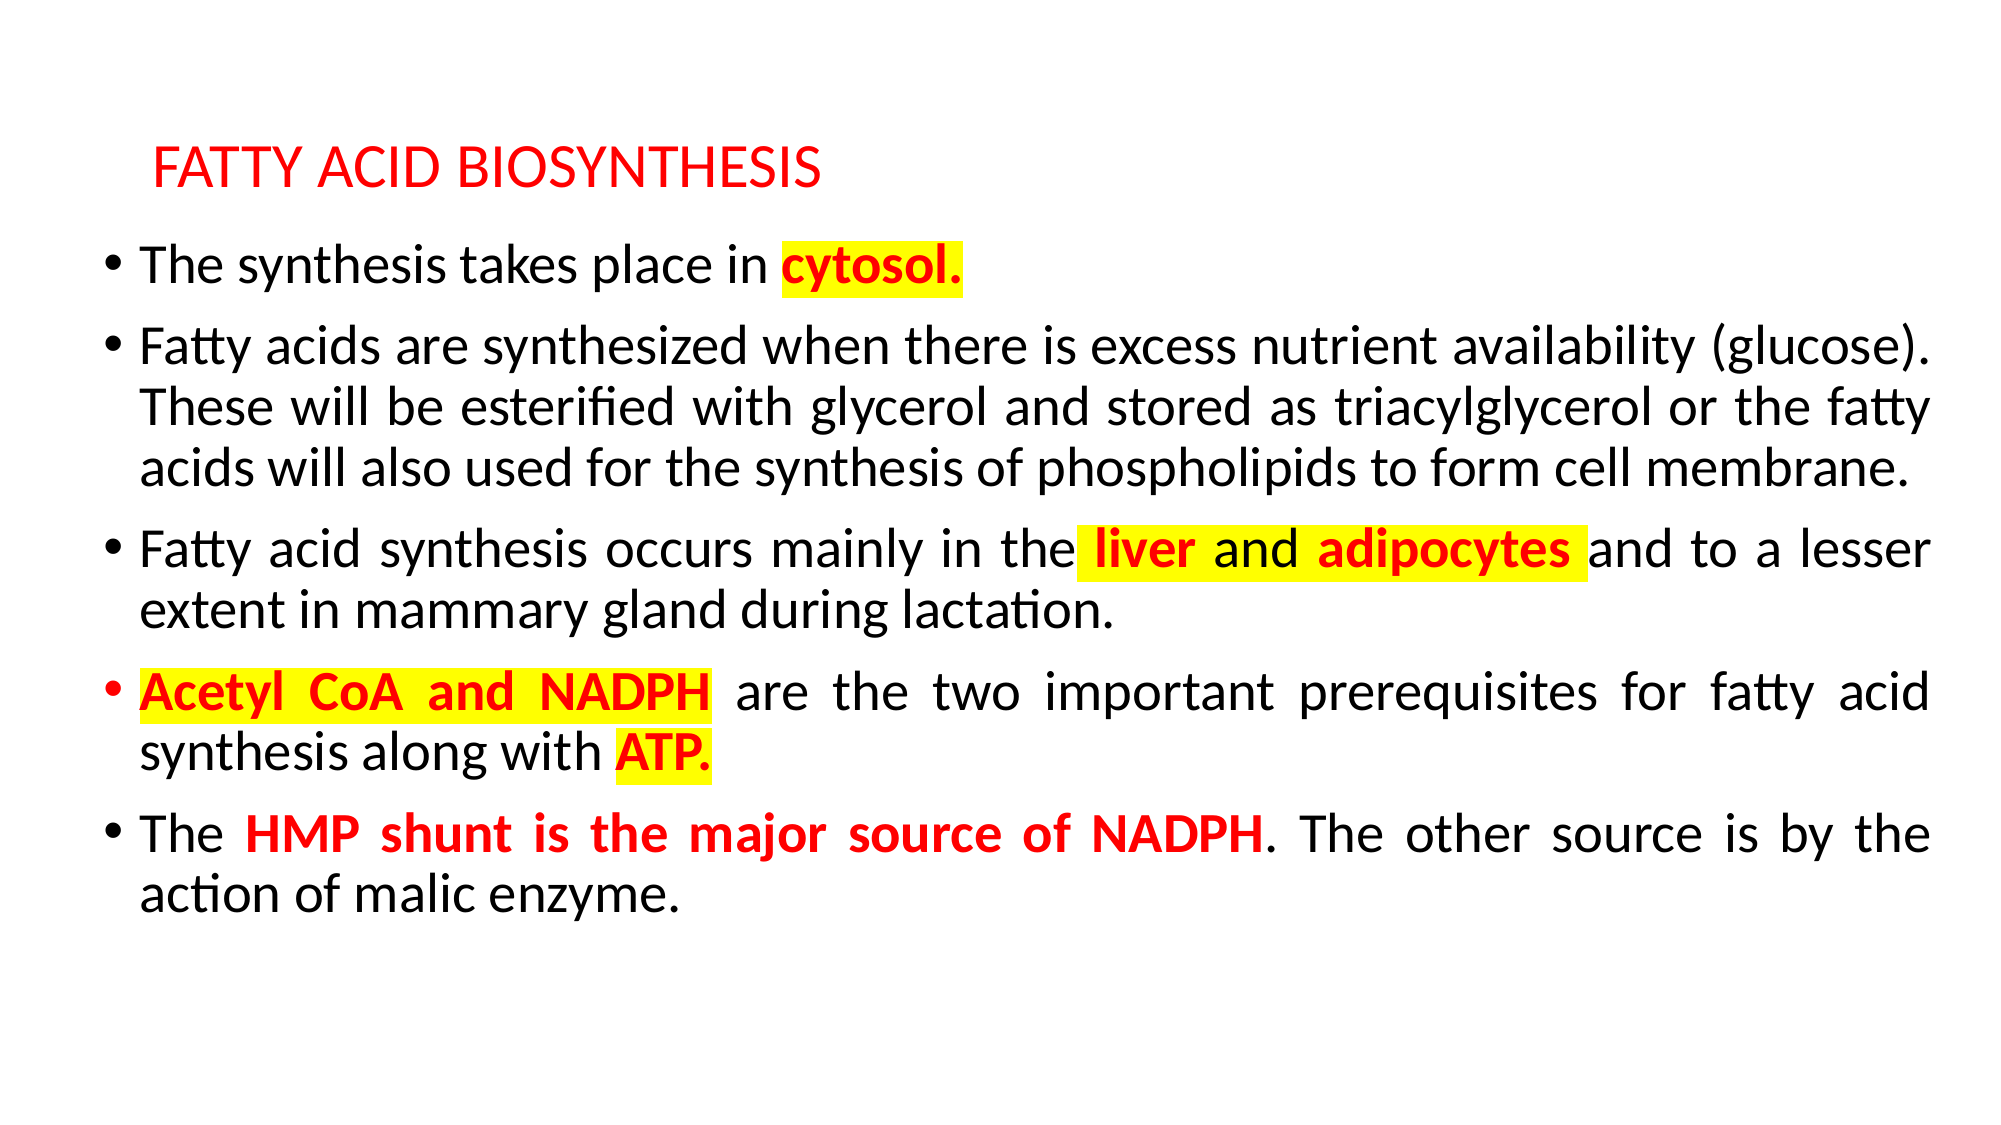

# FATTY ACID BIOSYNTHESIS

The synthesis takes place in cytosol.
Fatty acids are synthesized when there is excess nutrient availability (glucose). These will be esterified with glycerol and stored as triacylglycerol or the fatty acids will also used for the synthesis of phospholipids to form cell membrane.
Fatty acid synthesis occurs mainly in the liver and adipocytes and to a lesser extent in mammary gland during lactation.
Acetyl CoA and NADPH are the two important prerequisites for fatty acid synthesis along with ATP.
The HMP shunt is the major source of NADPH. The other source is by the action of malic enzyme.